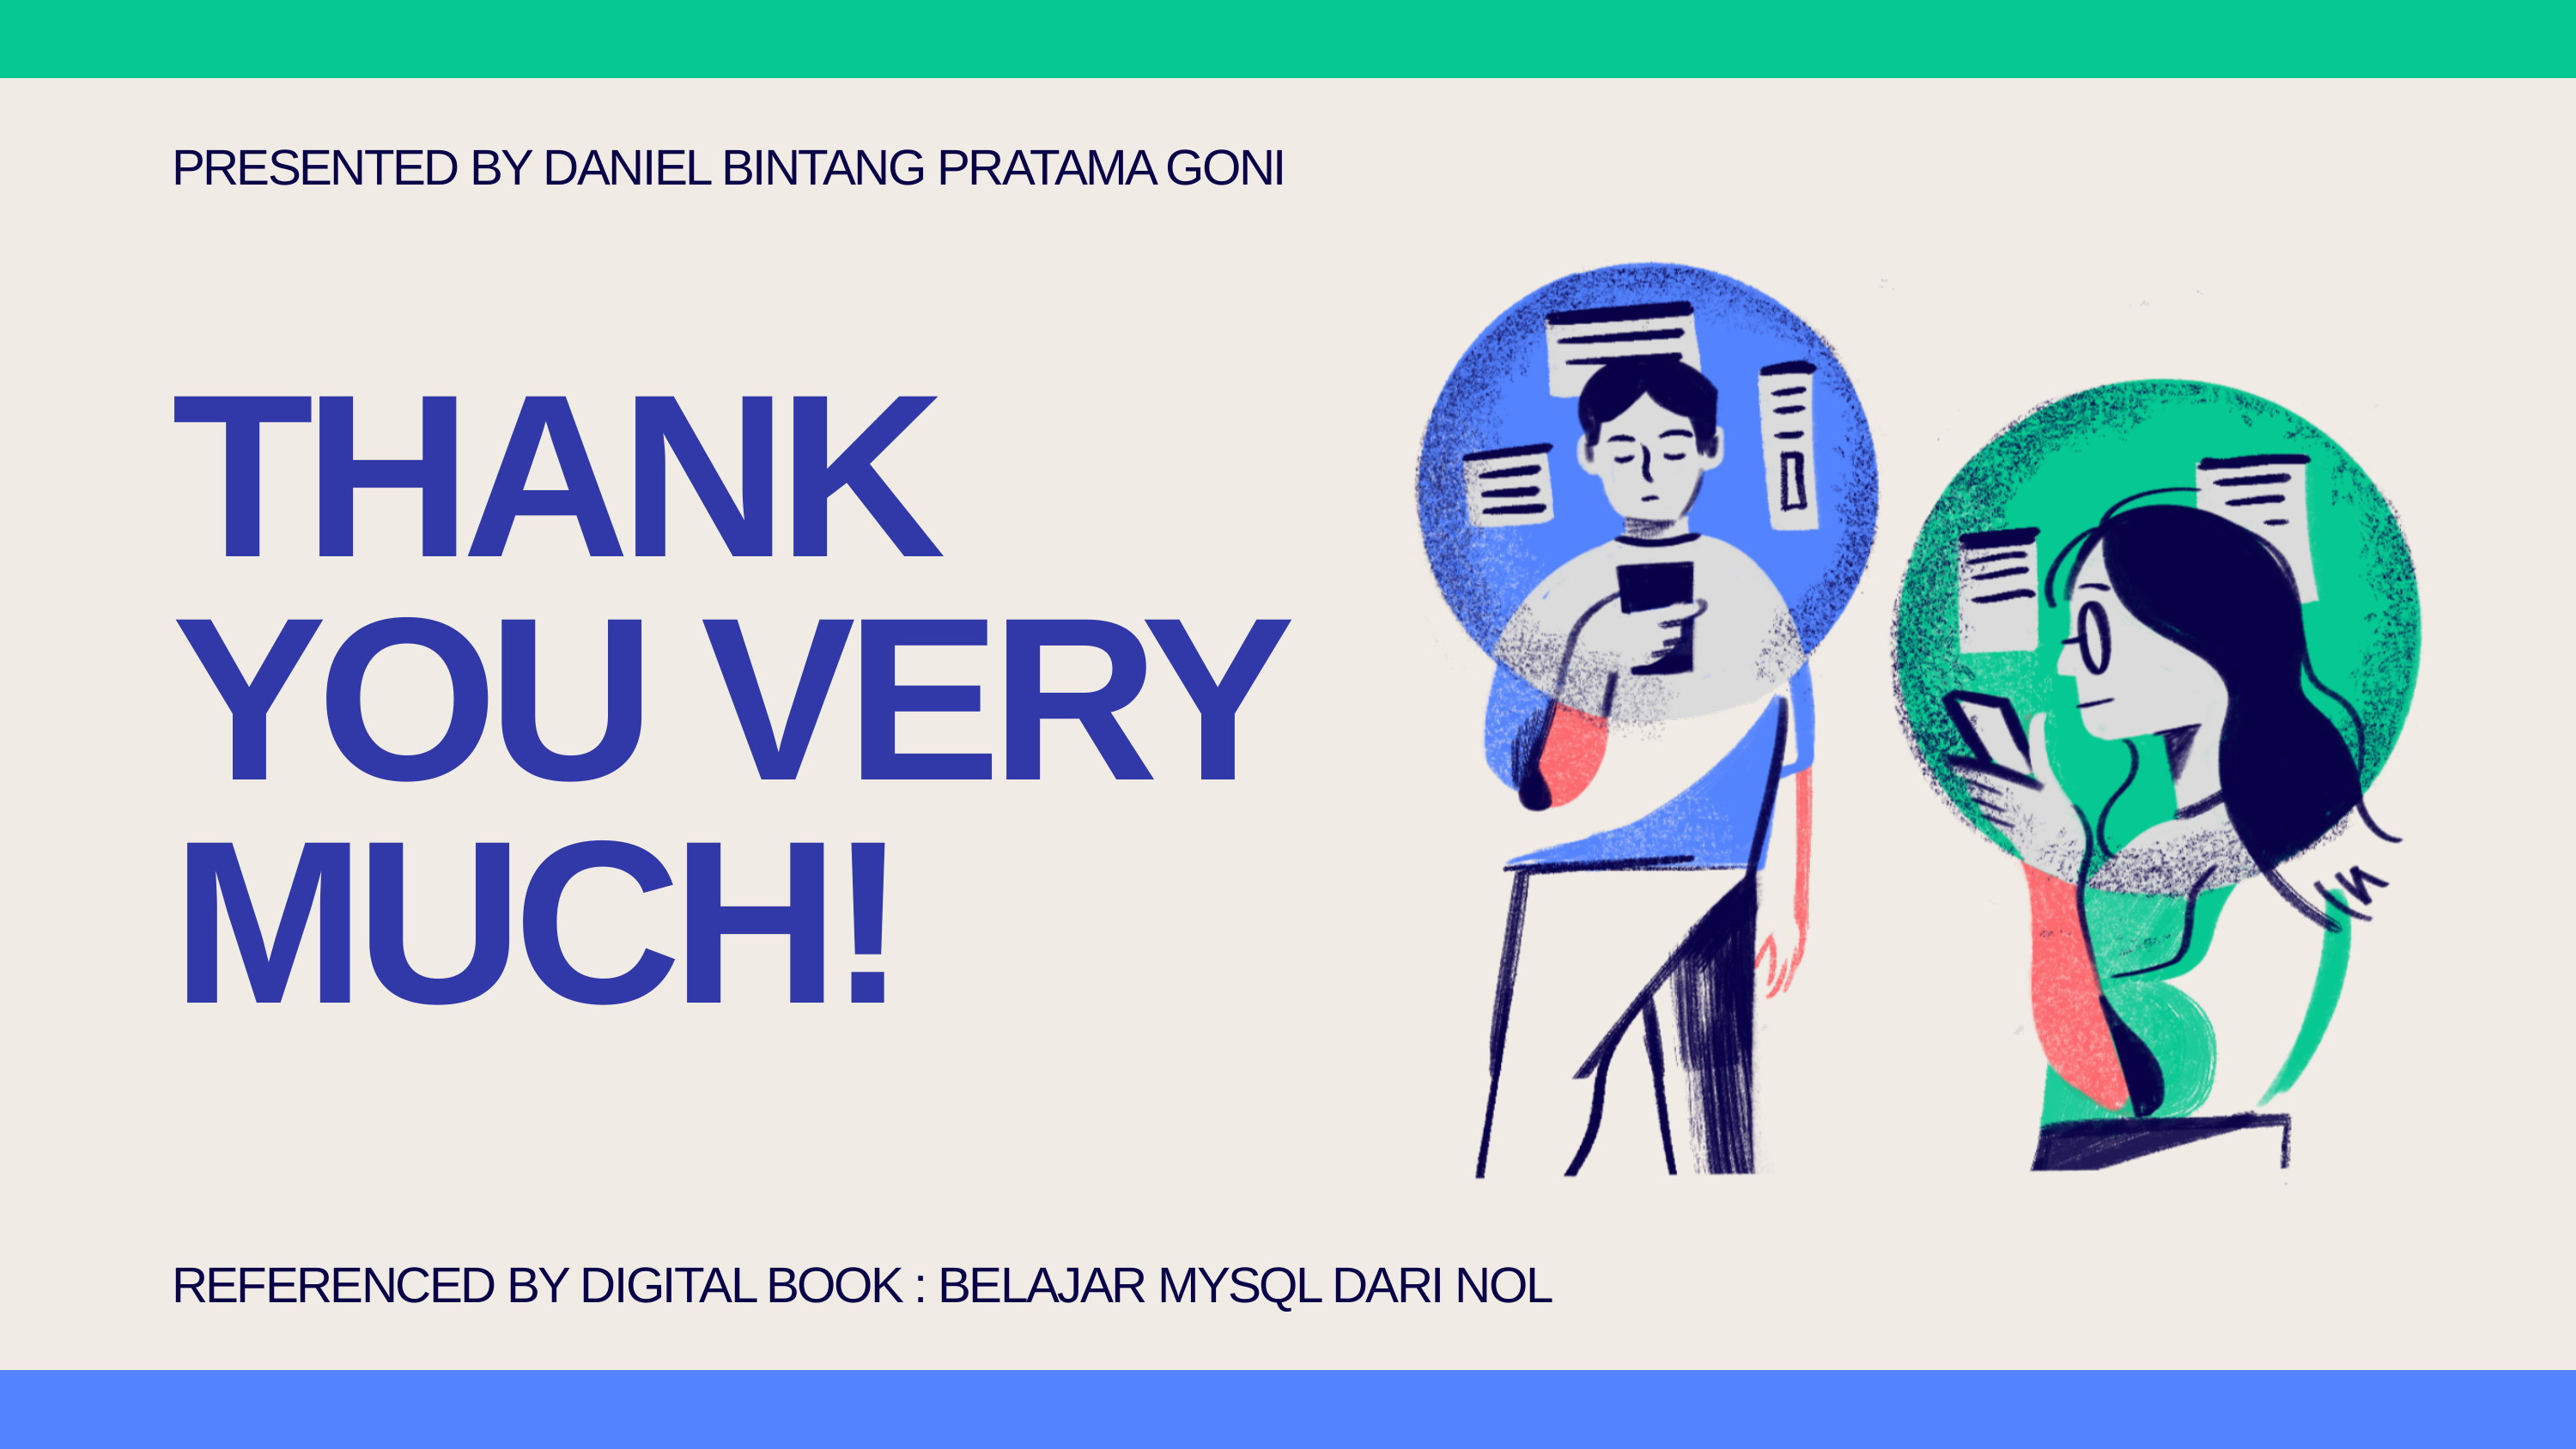

PRESENTED BY DANIEL BINTANG PRATAMA GONI

THANK YOU VERY MUCH!
REFERENCED BY DIGITAL BOOK : BELAJAR MYSQL DARI NOL